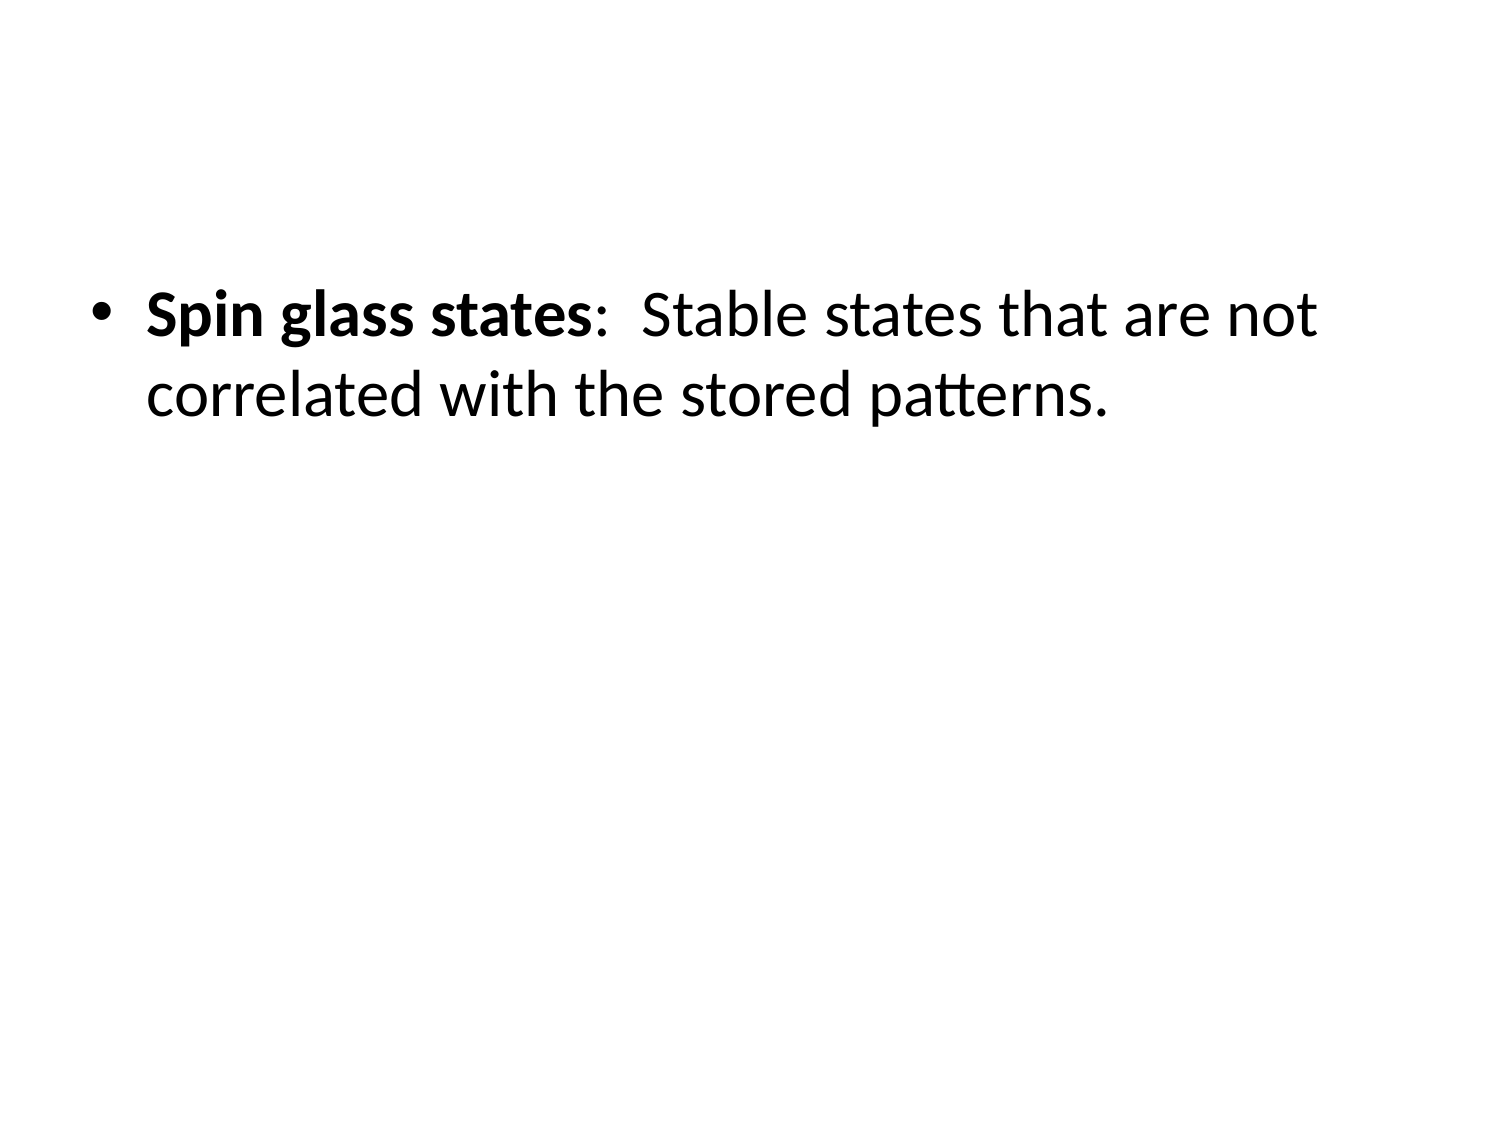

#
Spin glass states:  Stable states that are not correlated with the stored patterns.